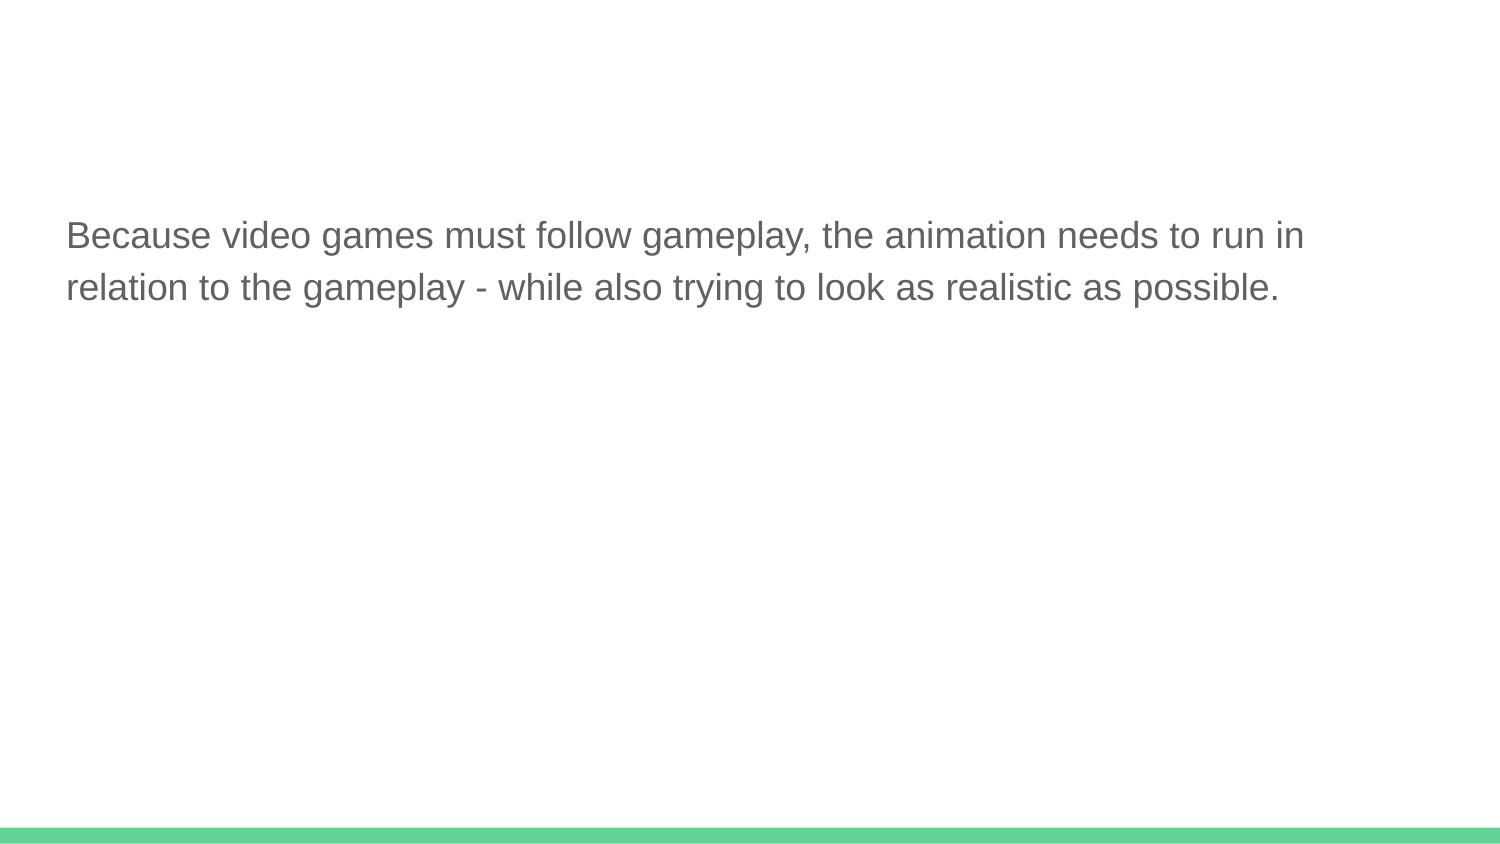

#
Because video games must follow gameplay, the animation needs to run in relation to the gameplay - while also trying to look as realistic as possible.